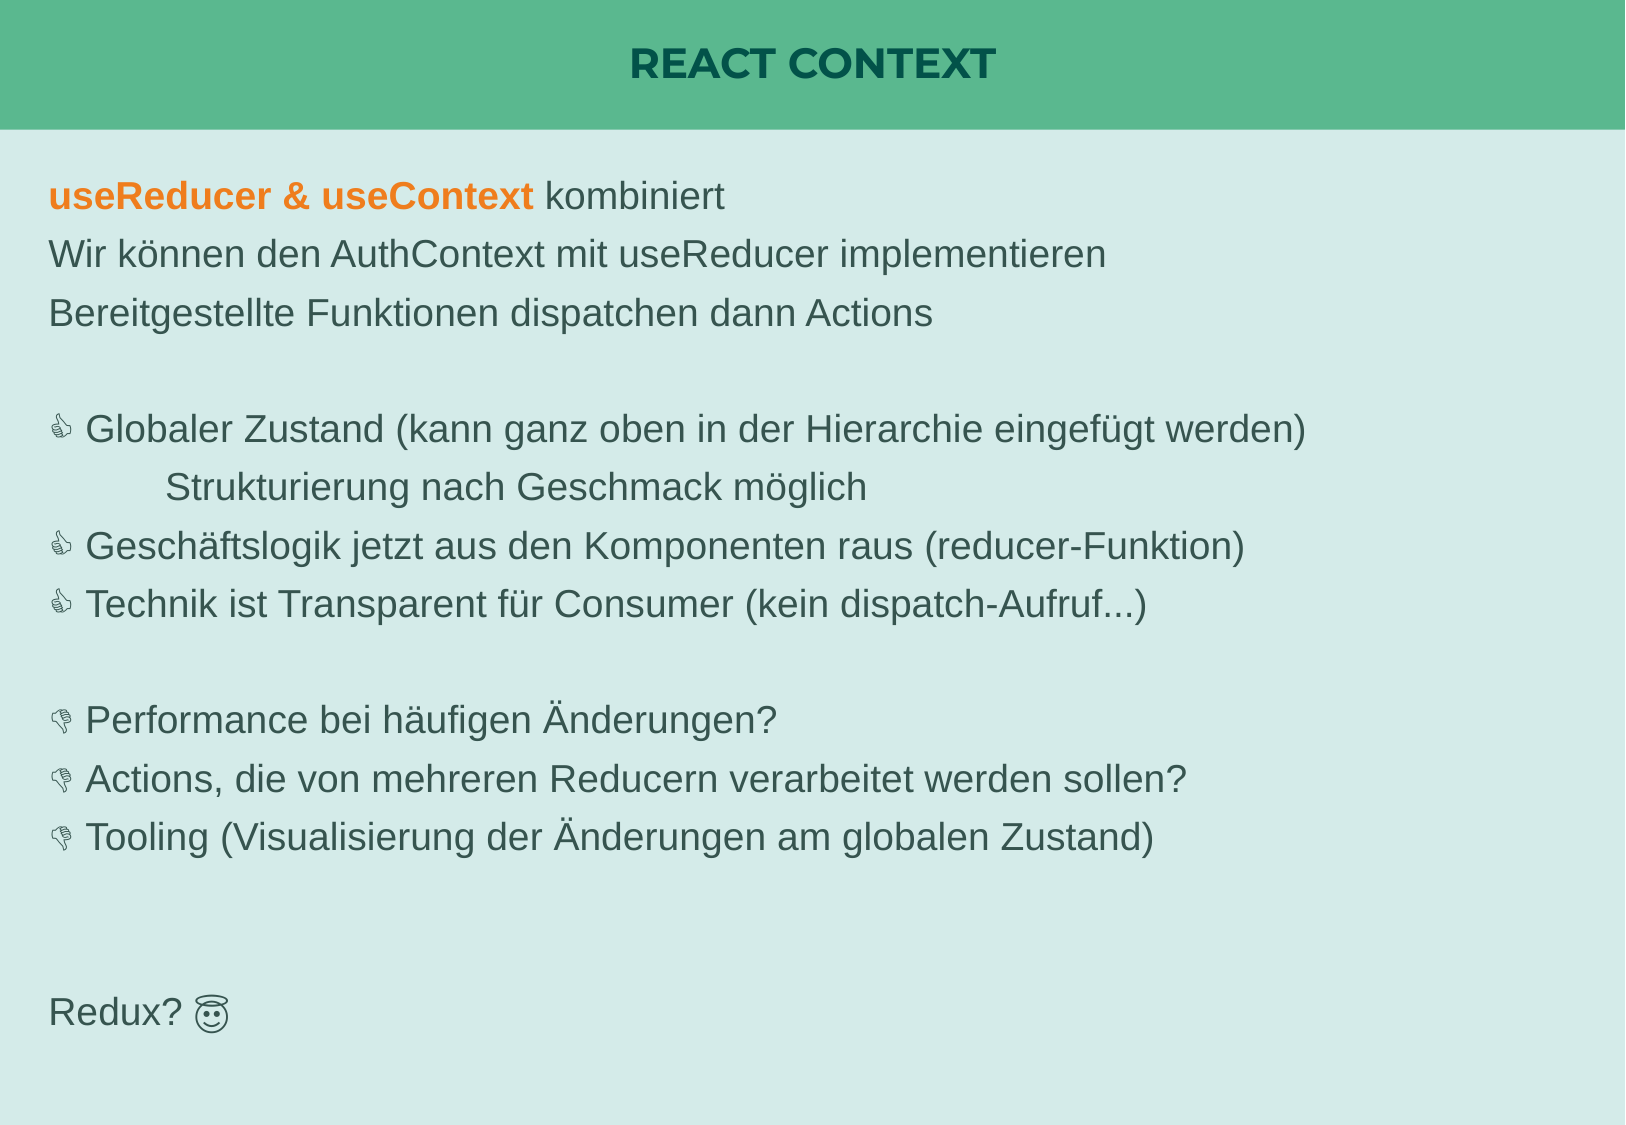

# React Context
useReducer & useContext kombiniert
Wir können den AuthContext mit useReducer implementieren
Bereitgestellte Funktionen dispatchen dann Actions

👍 Globaler Zustand (kann ganz oben in der Hierarchie eingefügt werden)
	Strukturierung nach Geschmack möglich
👍 Geschäftslogik jetzt aus den Komponenten raus (reducer-Funktion)
👍 Technik ist Transparent für Consumer (kein dispatch-Aufruf...)

👎 Performance bei häufigen Änderungen?
👎 Actions, die von mehreren Reducern verarbeitet werden sollen?
👎 Tooling (Visualisierung der Änderungen am globalen Zustand)

Redux? 😇

Beispiel: ChatPage oder Tabs

Beispiel: UserStatsPage für fetch ?